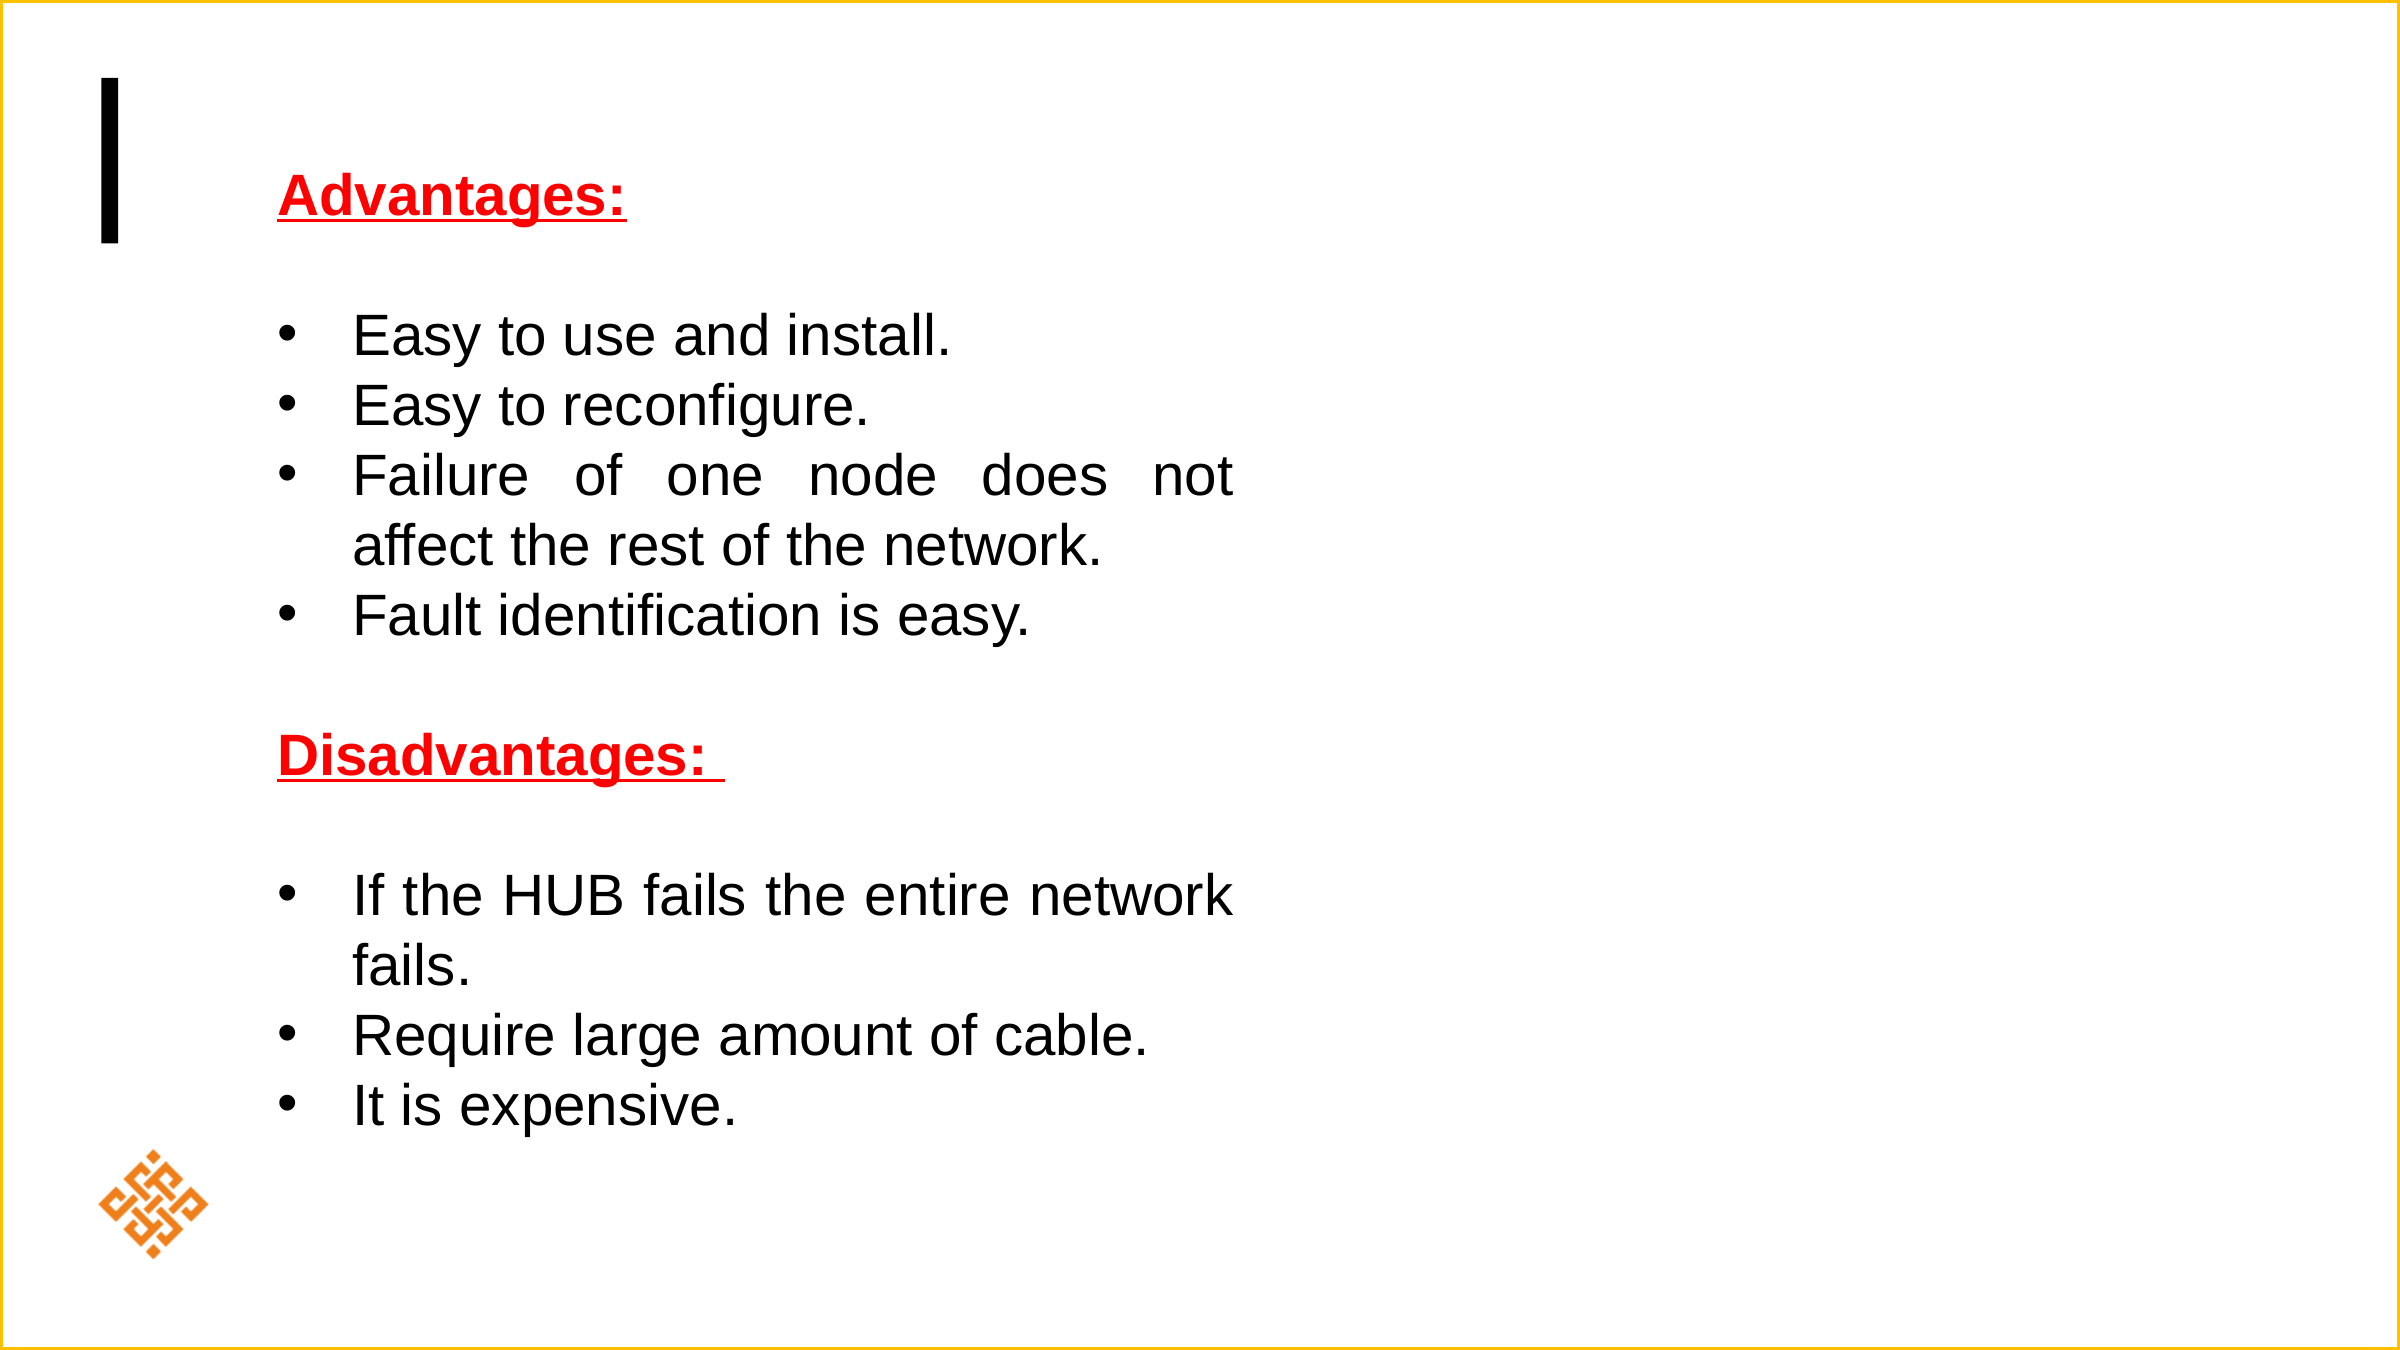

Advantages:

Easy to use and install.
Easy to reconfigure.
Failure of one node does not affect the rest of the network.
Fault identification is easy.

Disadvantages:

If the HUB fails the entire network fails.
Require large amount of cable.
It is expensive.